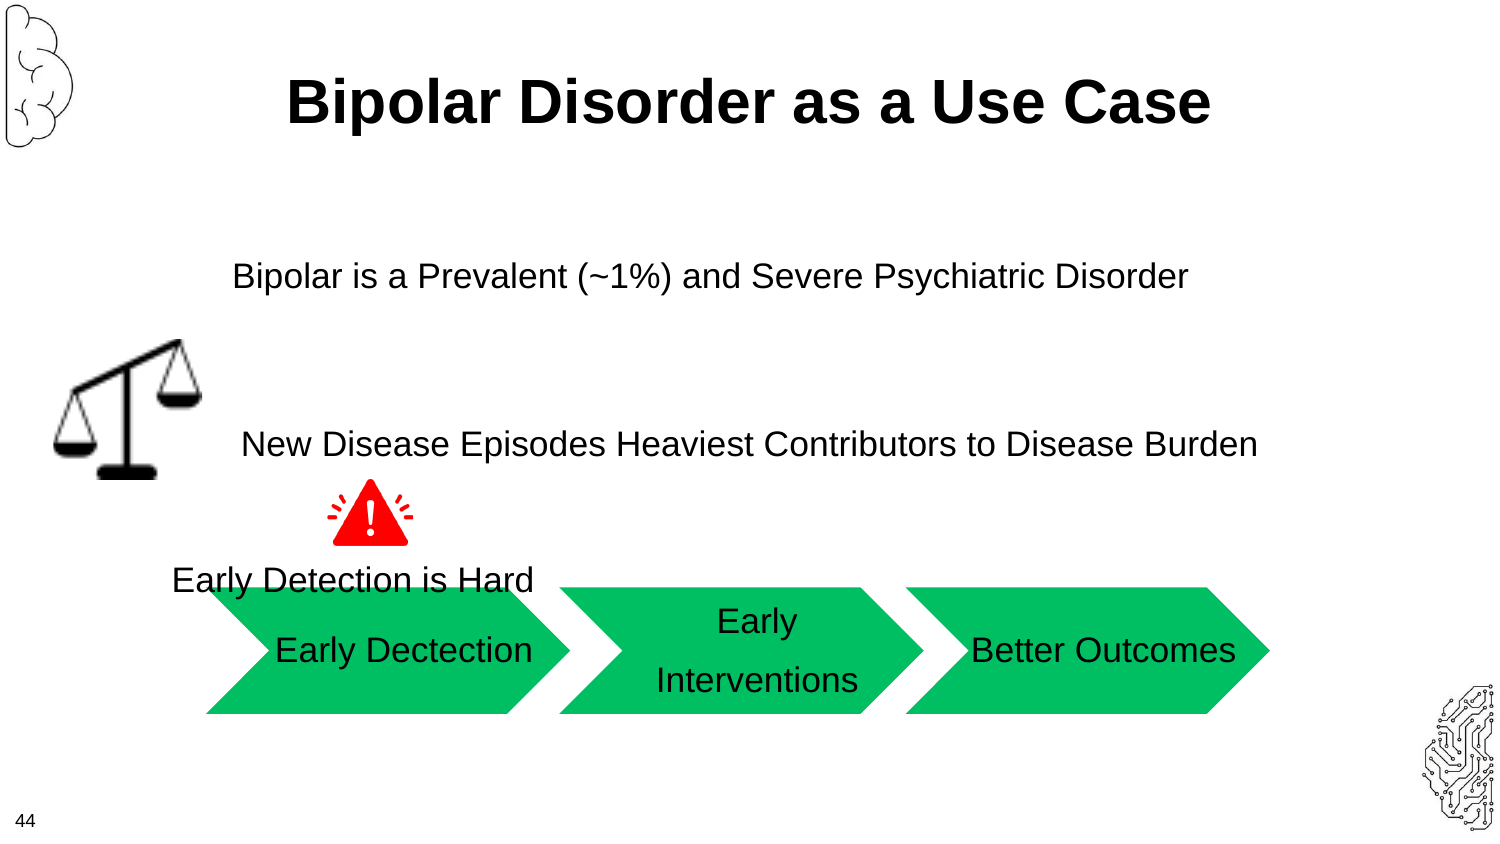

Bipolar Disorder as a Use Case
Bipolar is a Prevalent (~1%) and Severe Psychiatric Disorder

New Disease Episodes Heaviest Contributors to Disease Burden

Early Detection is Hard

Early Dectection

Early Interventions

Better Outcomes

44